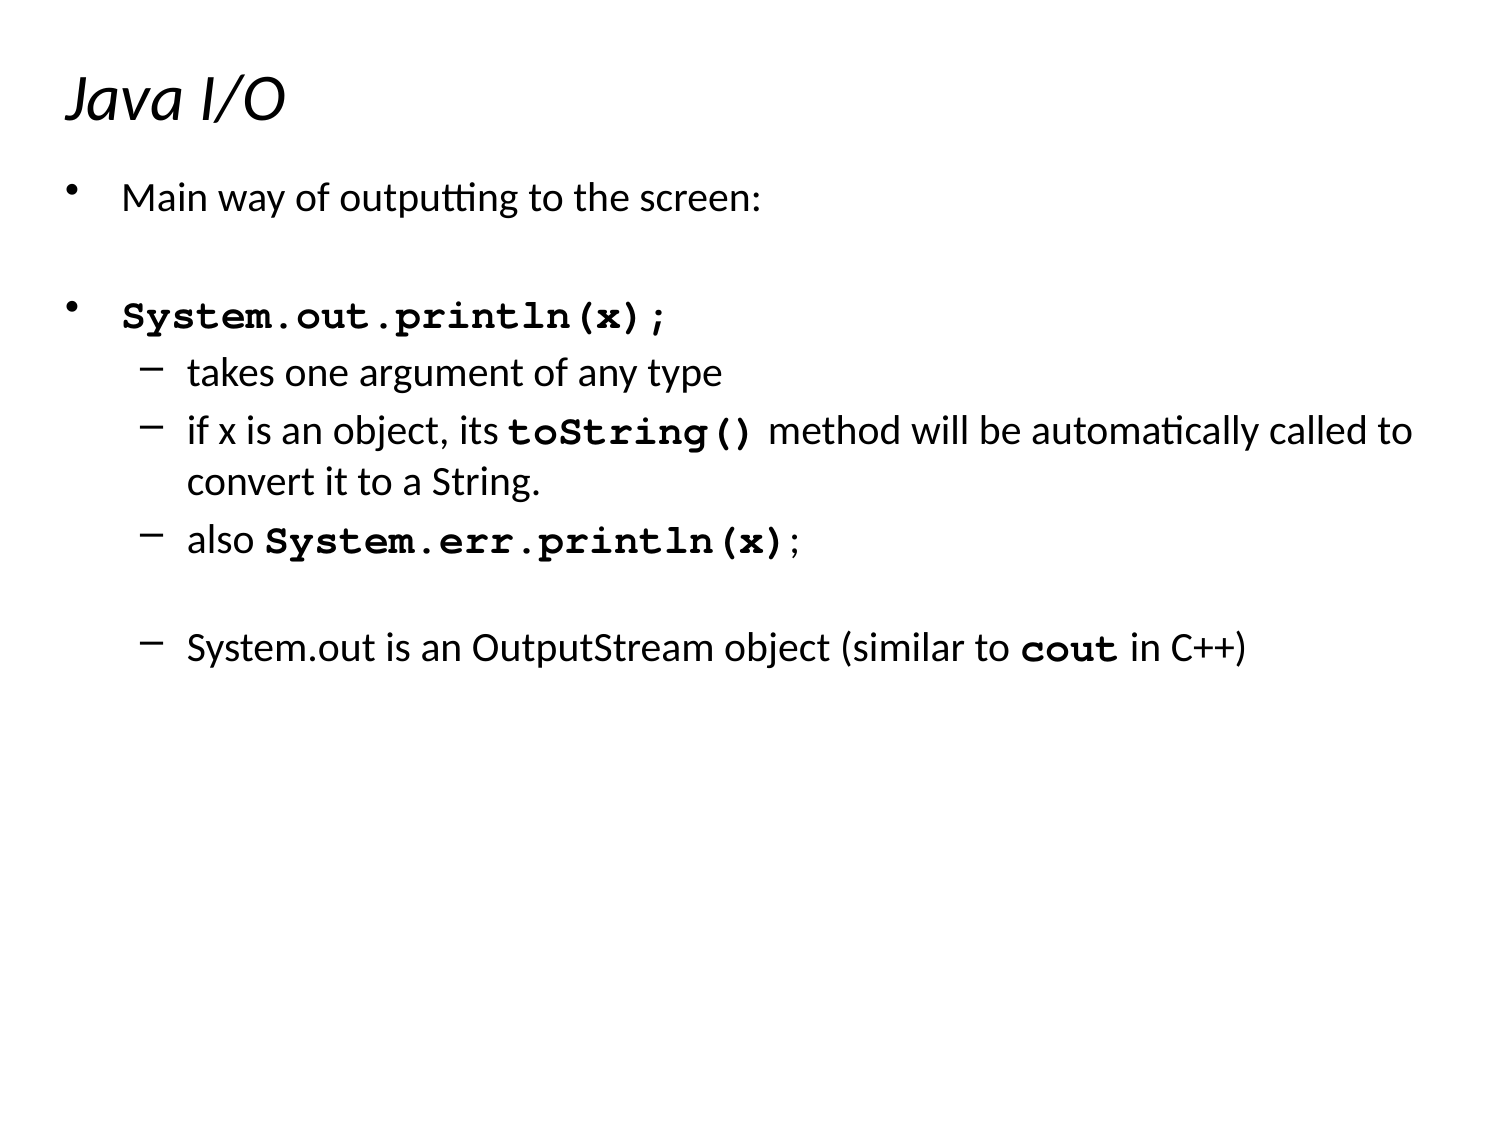

# Java I/O
Main way of outputting to the screen:

System.out.println(x);
takes one argument of any type
if x is an object, its toString() method will be automatically called to convert it to a String.
also System.err.println(x);
System.out is an OutputStream object (similar to cout in C++)